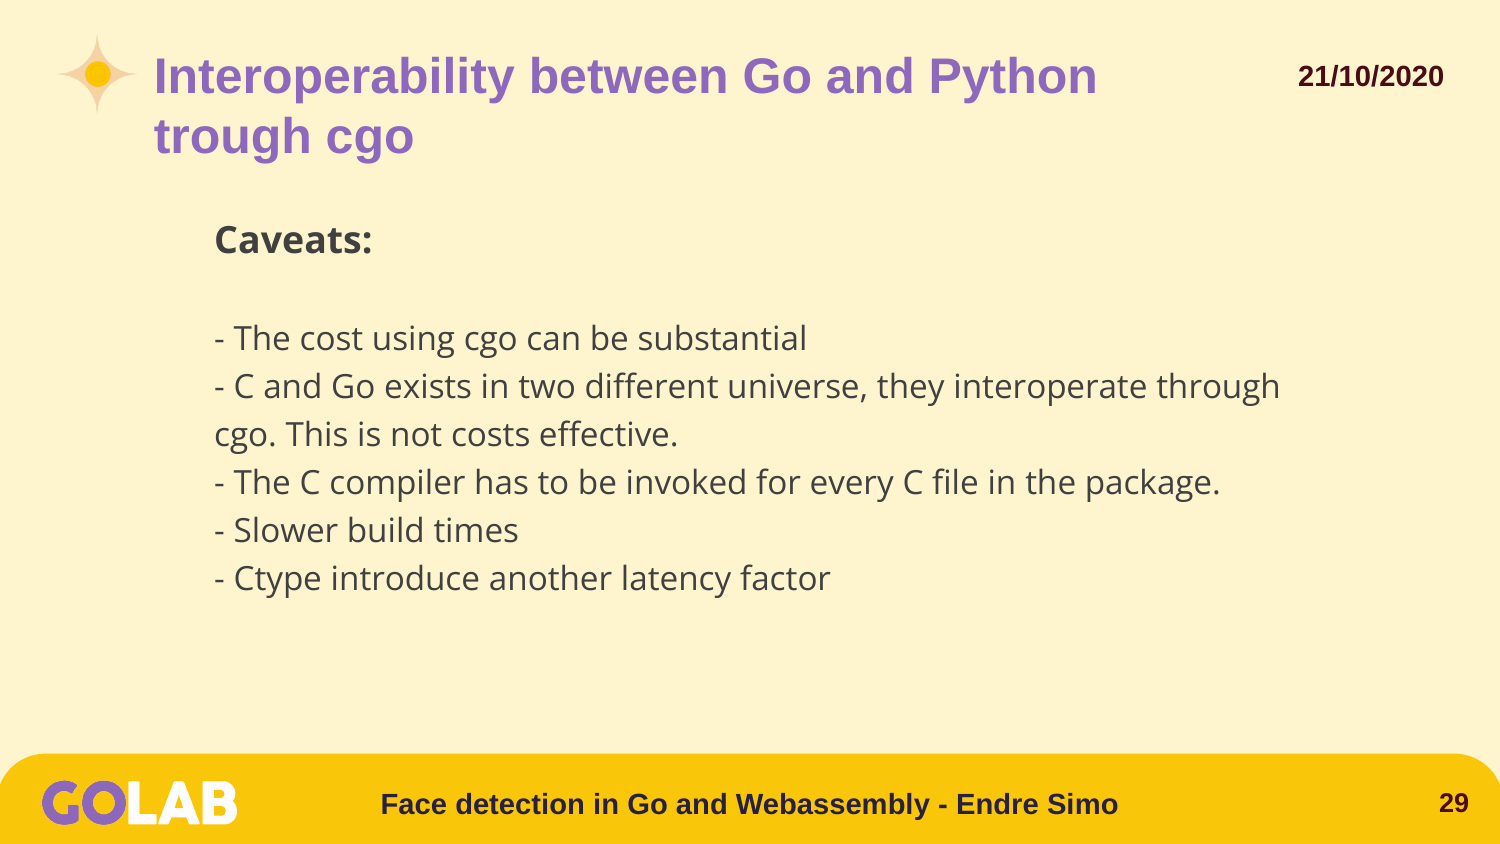

# Interoperability between Go and Python trough cgo

Caveats:

- The cost using cgo can be substantial
- C and Go exists in two different universe, they interoperate through cgo. This is not costs effective.
- The C compiler has to be invoked for every C file in the package.
- Slower build times
- Ctype introduce another latency factor